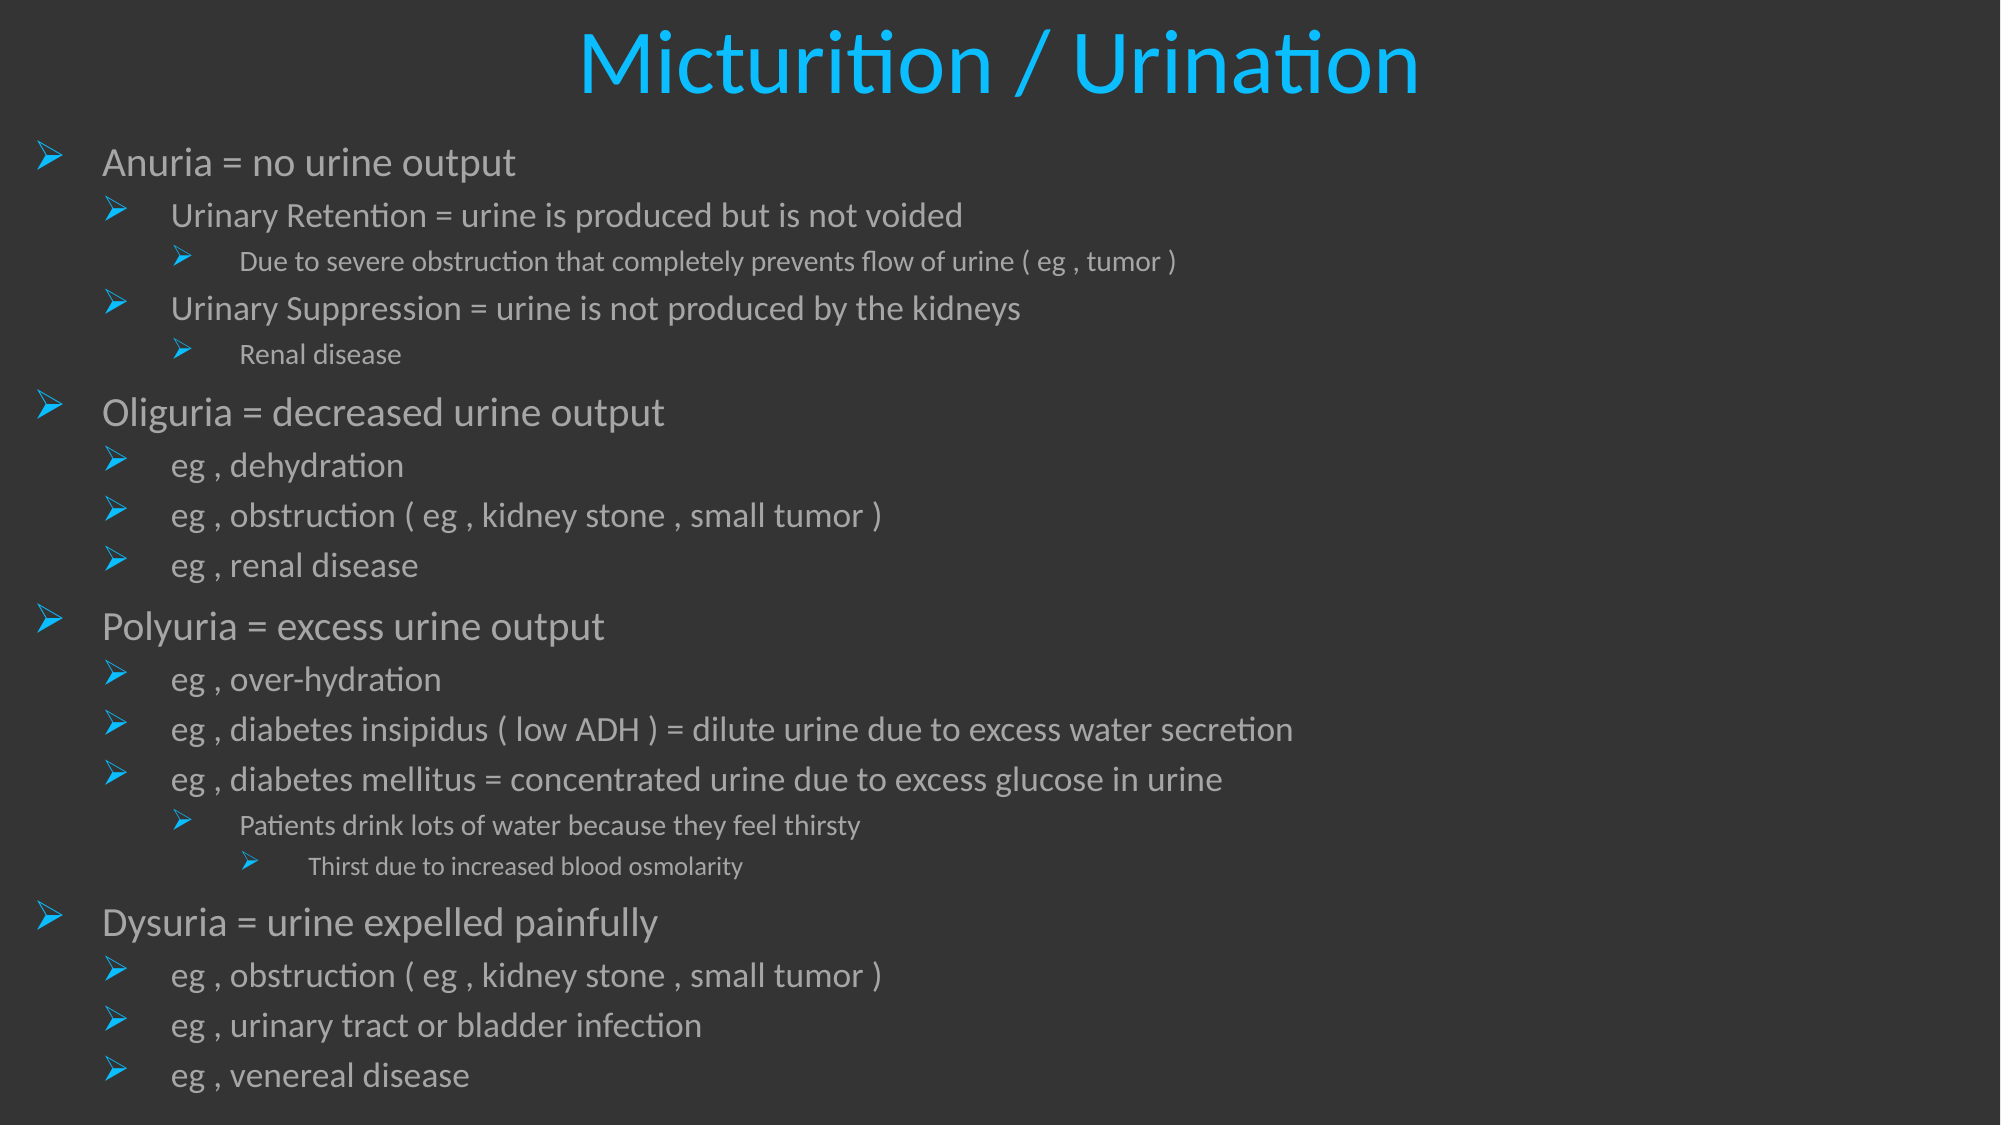

# Micturition / Urination
Anuria = no urine output
Urinary Retention = urine is produced but is not voided
Due to severe obstruction that completely prevents flow of urine ( eg , tumor )
Urinary Suppression = urine is not produced by the kidneys
Renal disease
Oliguria = decreased urine output
eg , dehydration
eg , obstruction ( eg , kidney stone , small tumor )
eg , renal disease
Polyuria = excess urine output
eg , over-hydration
eg , diabetes insipidus ( low ADH ) = dilute urine due to excess water secretion
eg , diabetes mellitus = concentrated urine due to excess glucose in urine
Patients drink lots of water because they feel thirsty
Thirst due to increased blood osmolarity
Dysuria = urine expelled painfully
eg , obstruction ( eg , kidney stone , small tumor )
eg , urinary tract or bladder infection
eg , venereal disease